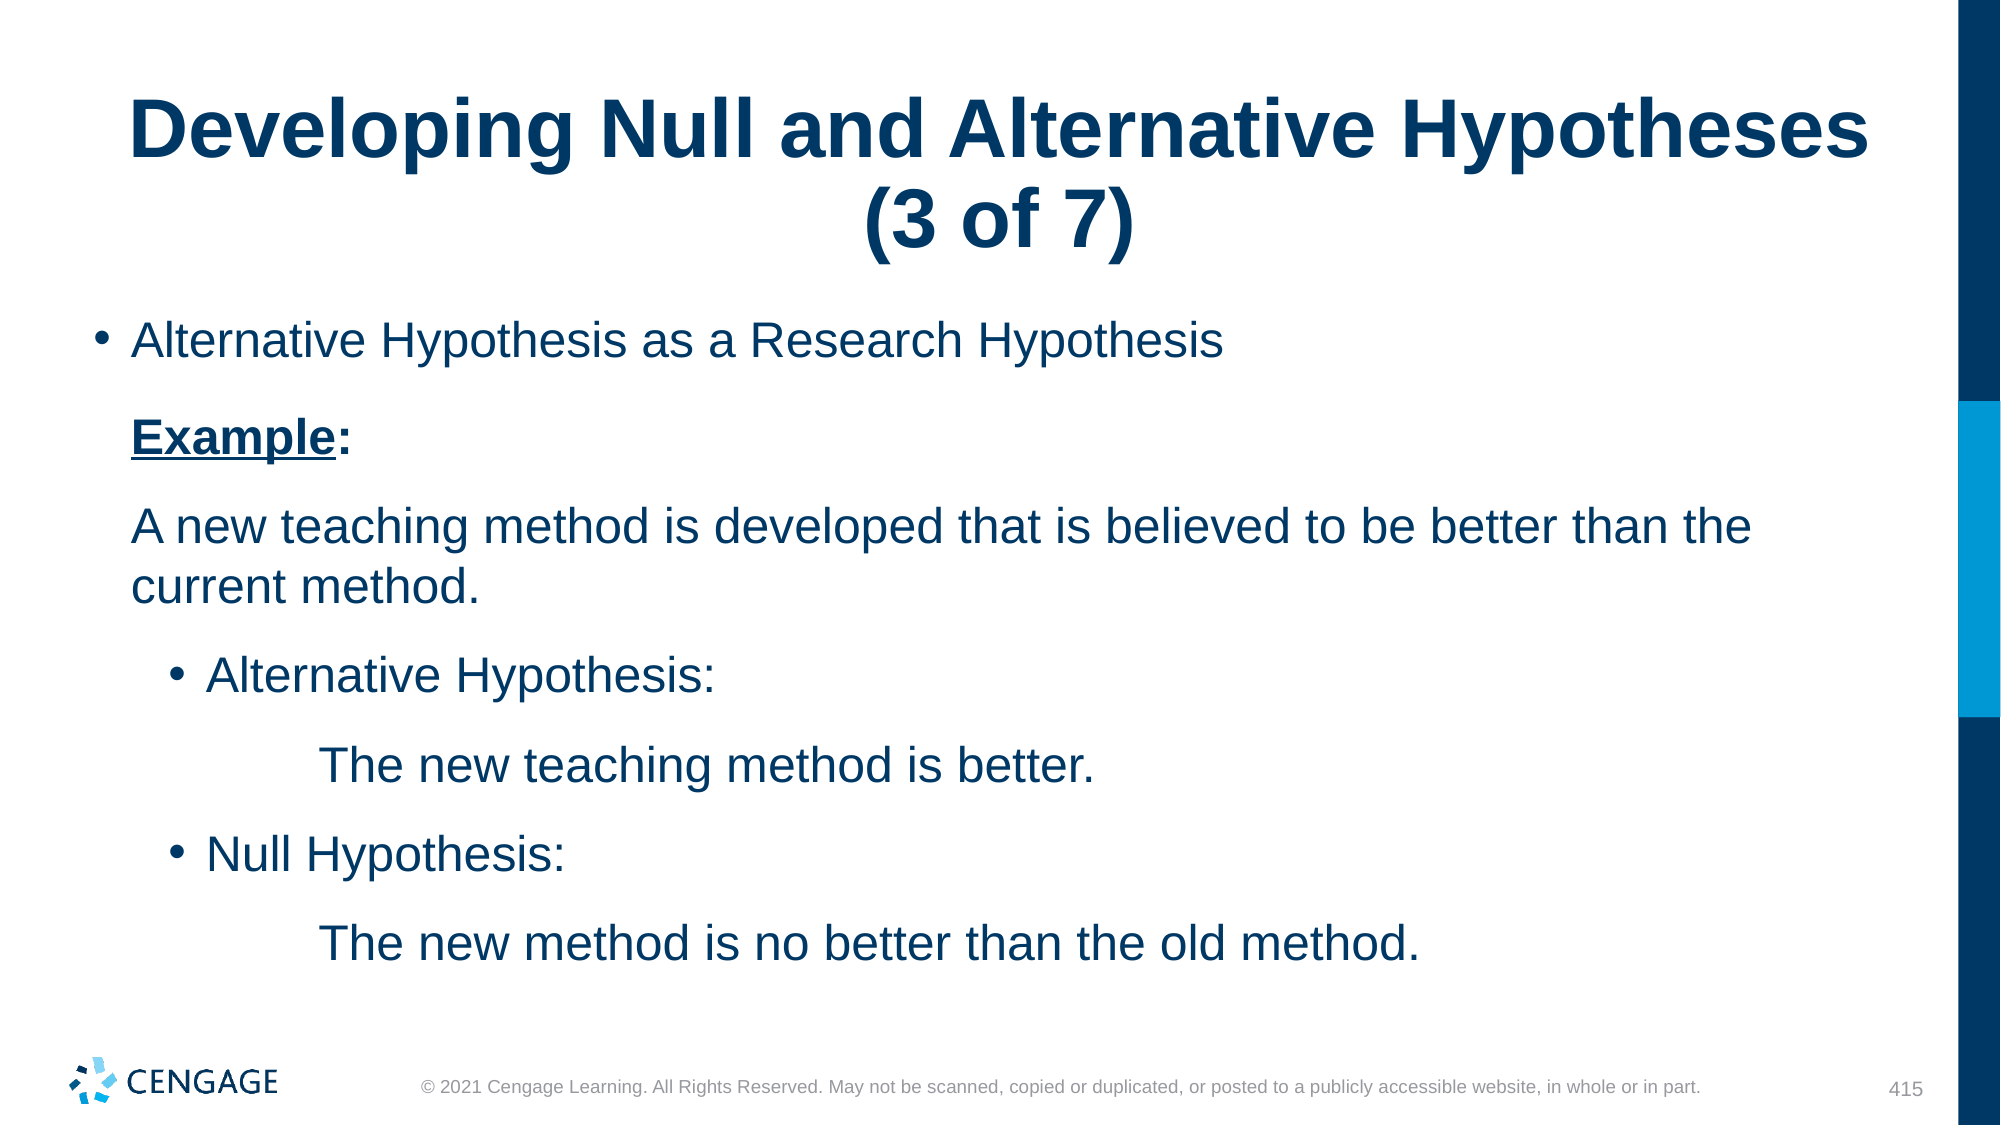

# Developing Null and Alternative Hypotheses (3 of 7)
Alternative Hypothesis as a Research Hypothesis
Example:
A new teaching method is developed that is believed to be better than the current method.
Alternative Hypothesis:
The new teaching method is better.
Null Hypothesis:
The new method is no better than the old method.